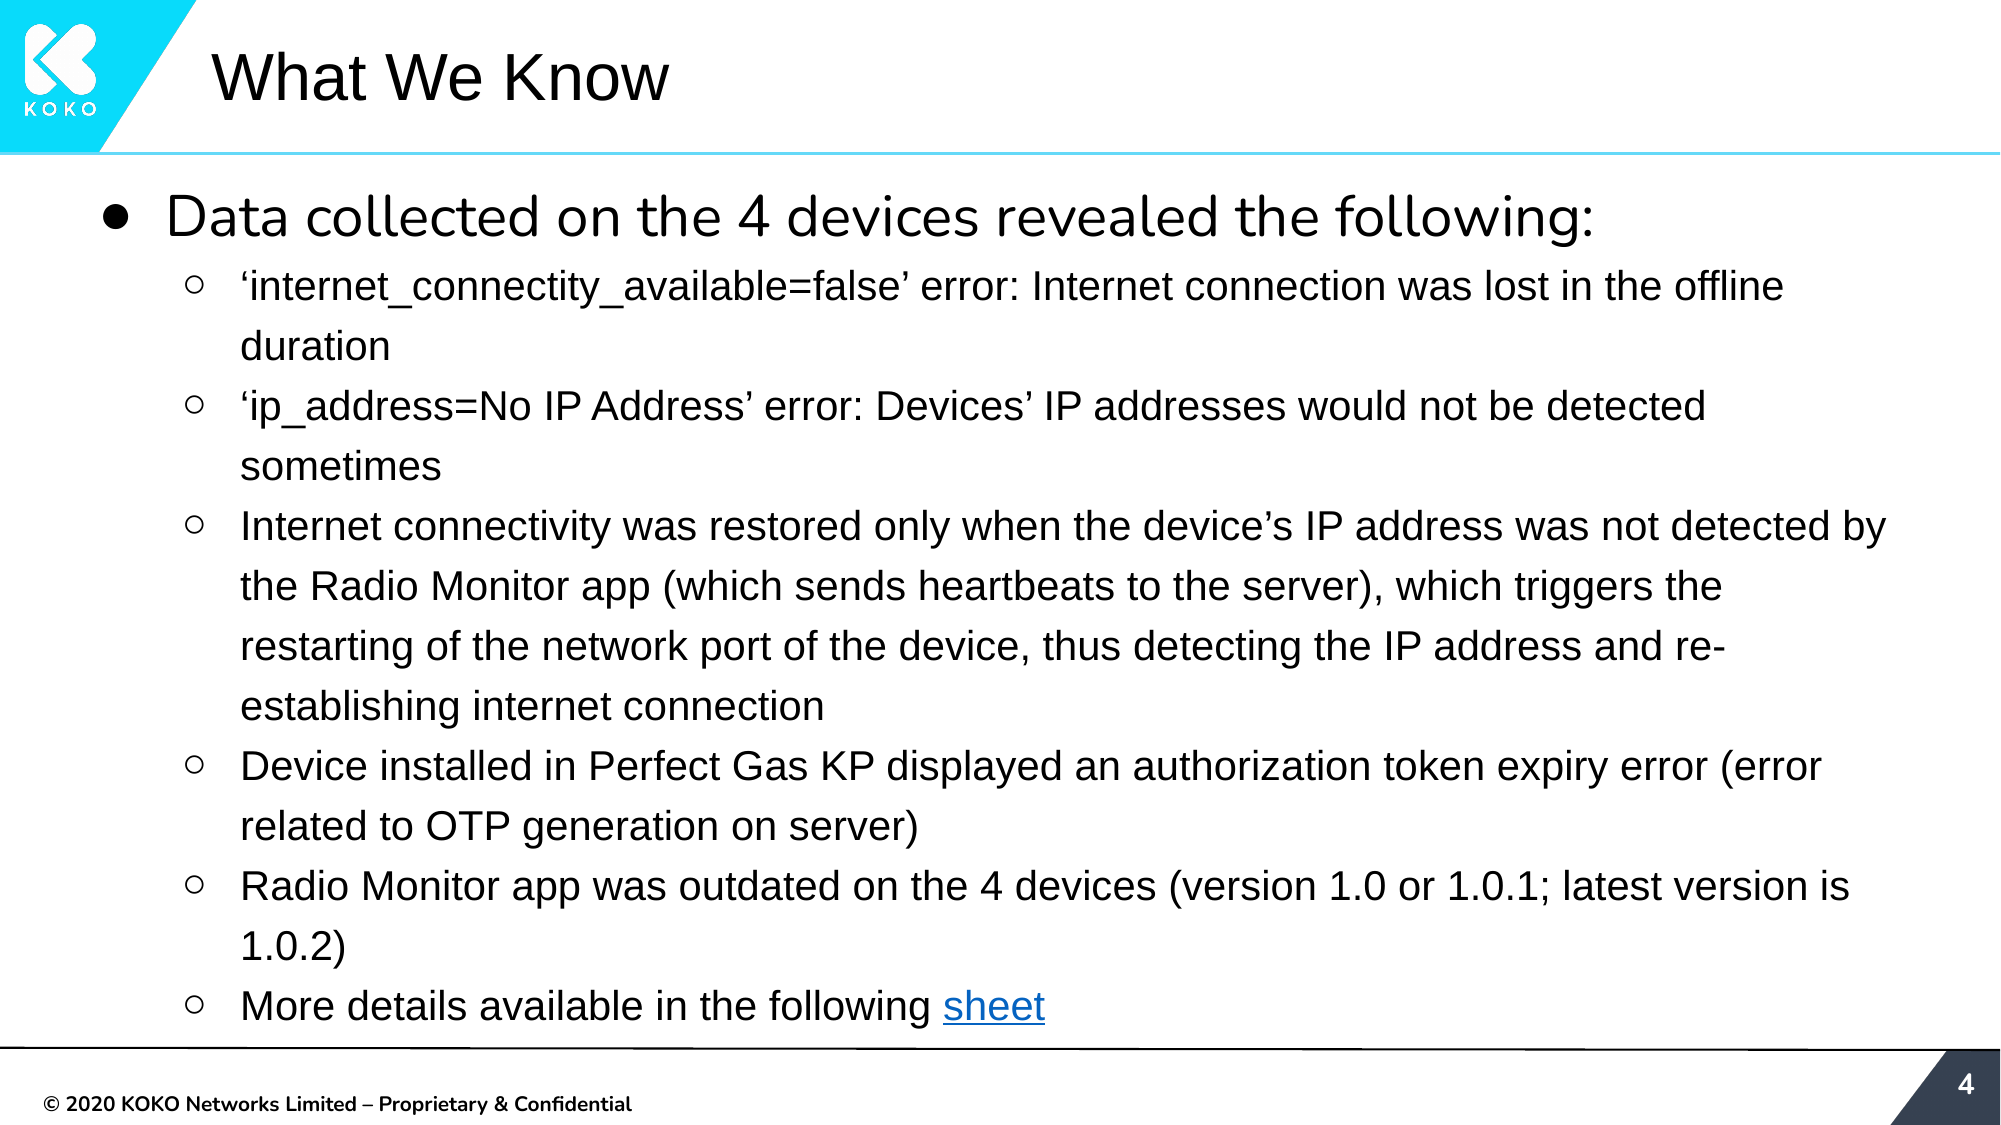

# What We Know
Data collected on the 4 devices revealed the following:
‘internet_connectity_available=false’ error: Internet connection was lost in the offline duration
‘ip_address=No IP Address’ error: Devices’ IP addresses would not be detected sometimes
Internet connectivity was restored only when the device’s IP address was not detected by the Radio Monitor app (which sends heartbeats to the server), which triggers the restarting of the network port of the device, thus detecting the IP address and re-establishing internet connection
Device installed in Perfect Gas KP displayed an authorization token expiry error (error related to OTP generation on server)
Radio Monitor app was outdated on the 4 devices (version 1.0 or 1.0.1; latest version is 1.0.2)
More details available in the following sheet
4